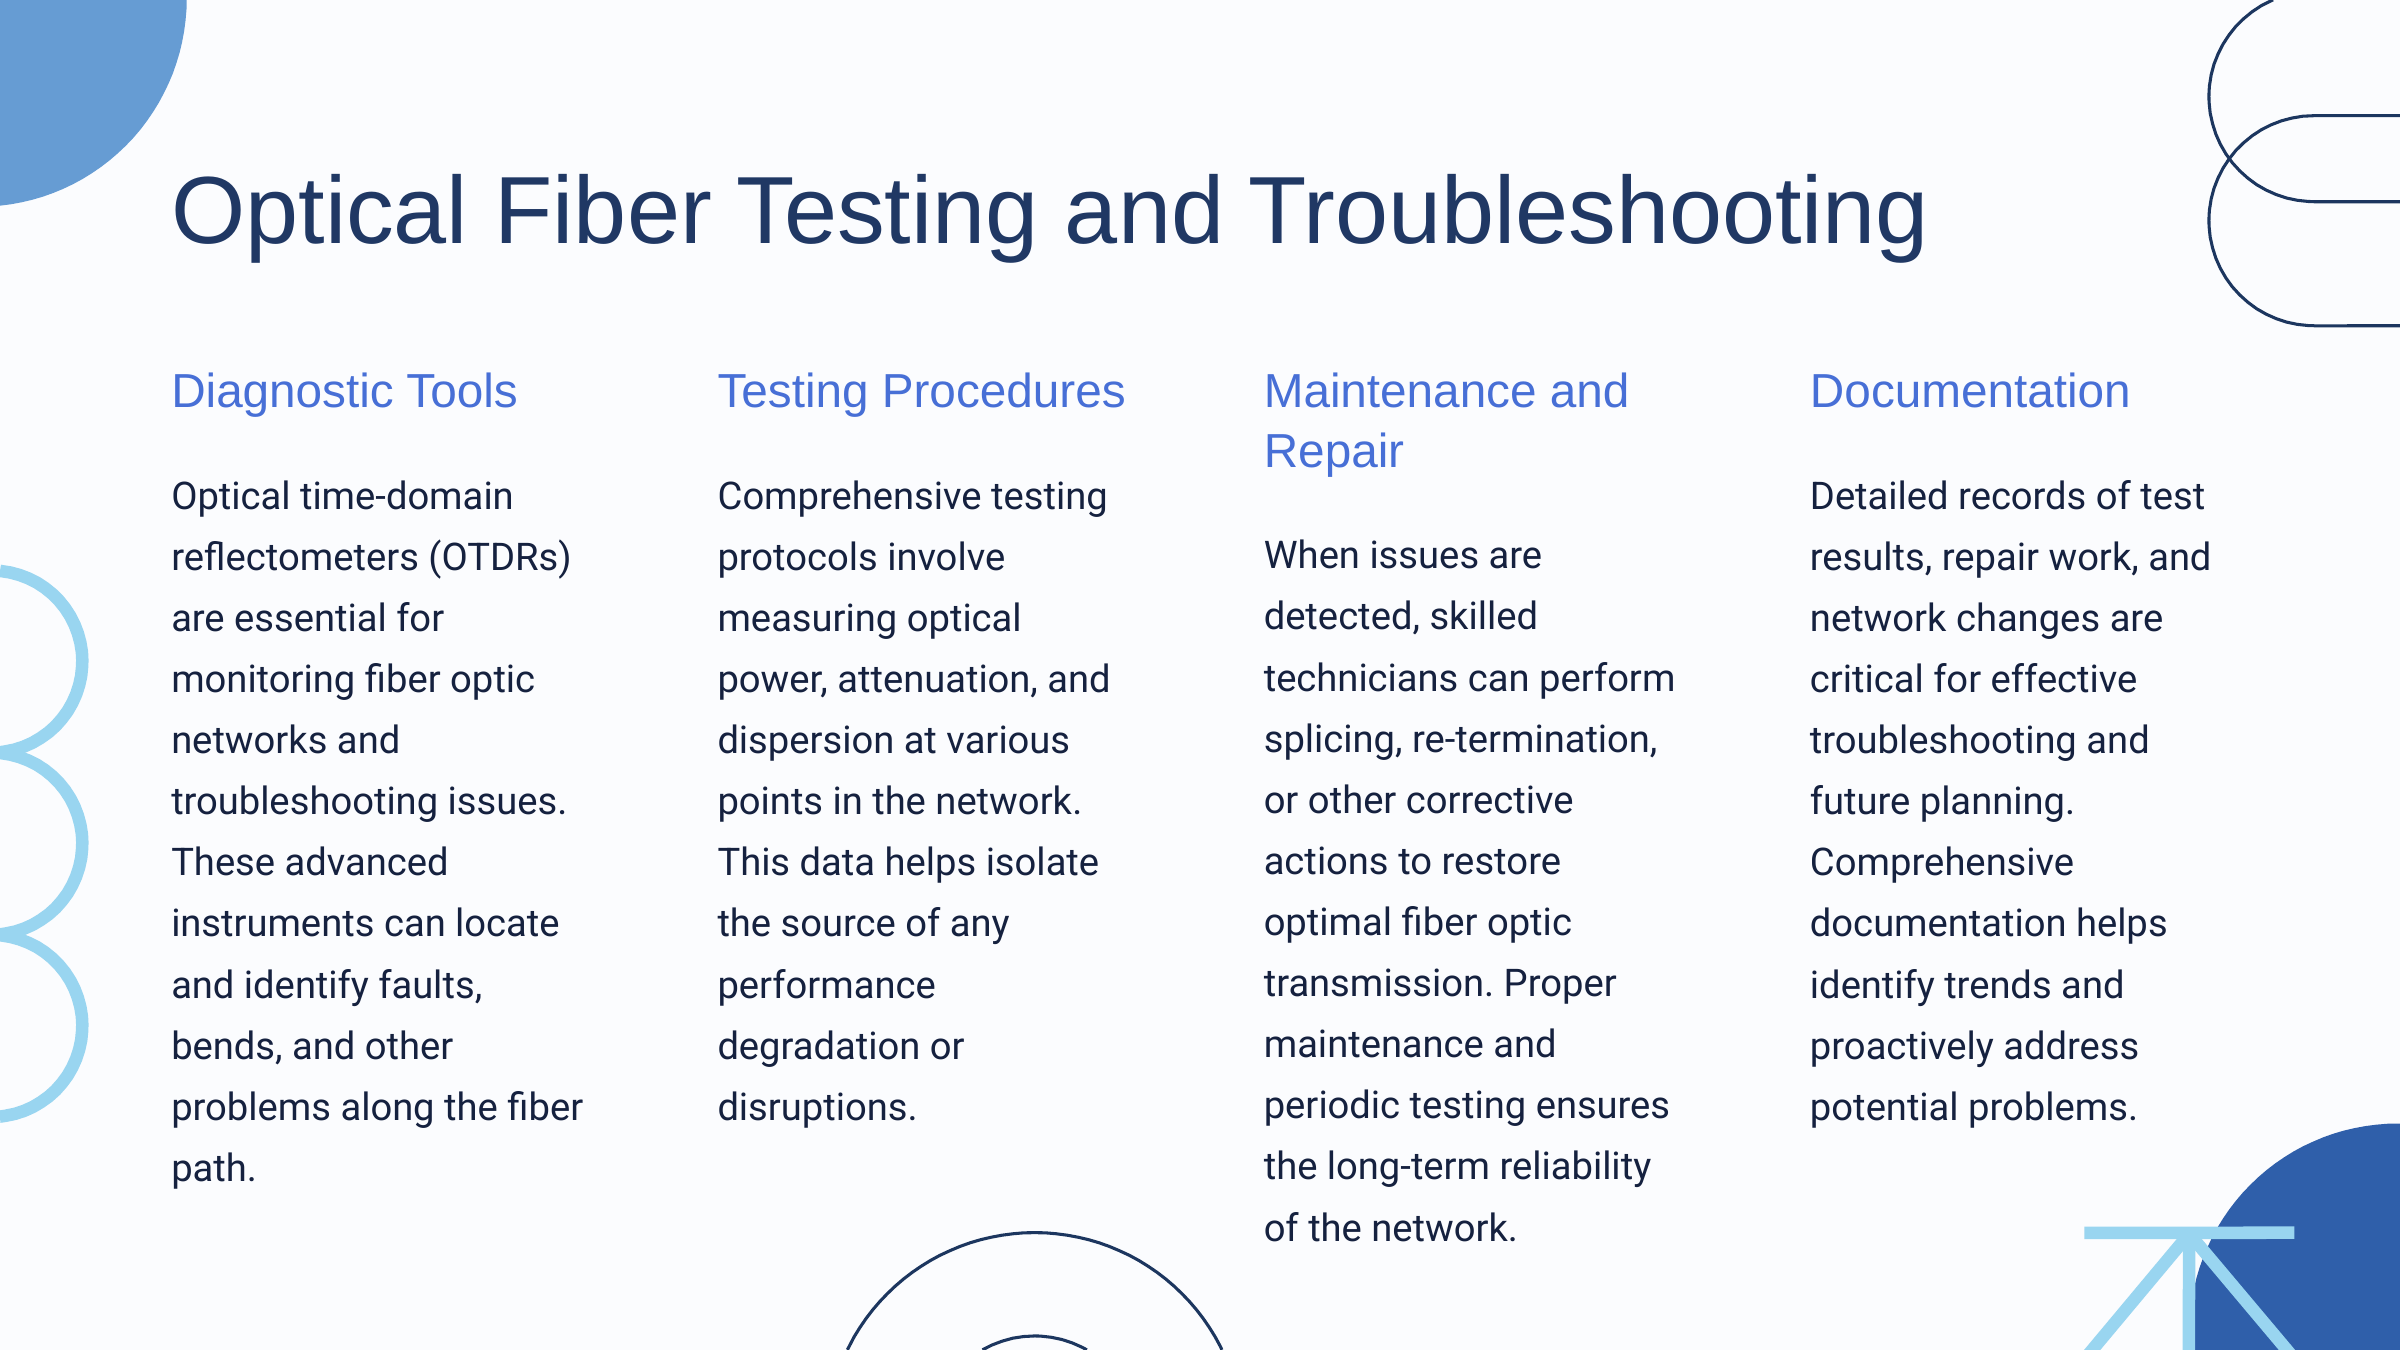

Optical Fiber Testing and Troubleshooting
Diagnostic Tools
Testing Procedures
Maintenance and Repair
Documentation
Optical time-domain reflectometers (OTDRs) are essential for monitoring fiber optic networks and troubleshooting issues. These advanced instruments can locate and identify faults, bends, and other problems along the fiber path.
Comprehensive testing protocols involve measuring optical power, attenuation, and dispersion at various points in the network. This data helps isolate the source of any performance degradation or disruptions.
Detailed records of test results, repair work, and network changes are critical for effective troubleshooting and future planning. Comprehensive documentation helps identify trends and proactively address potential problems.
When issues are detected, skilled technicians can perform splicing, re-termination, or other corrective actions to restore optimal fiber optic transmission. Proper maintenance and periodic testing ensures the long-term reliability of the network.